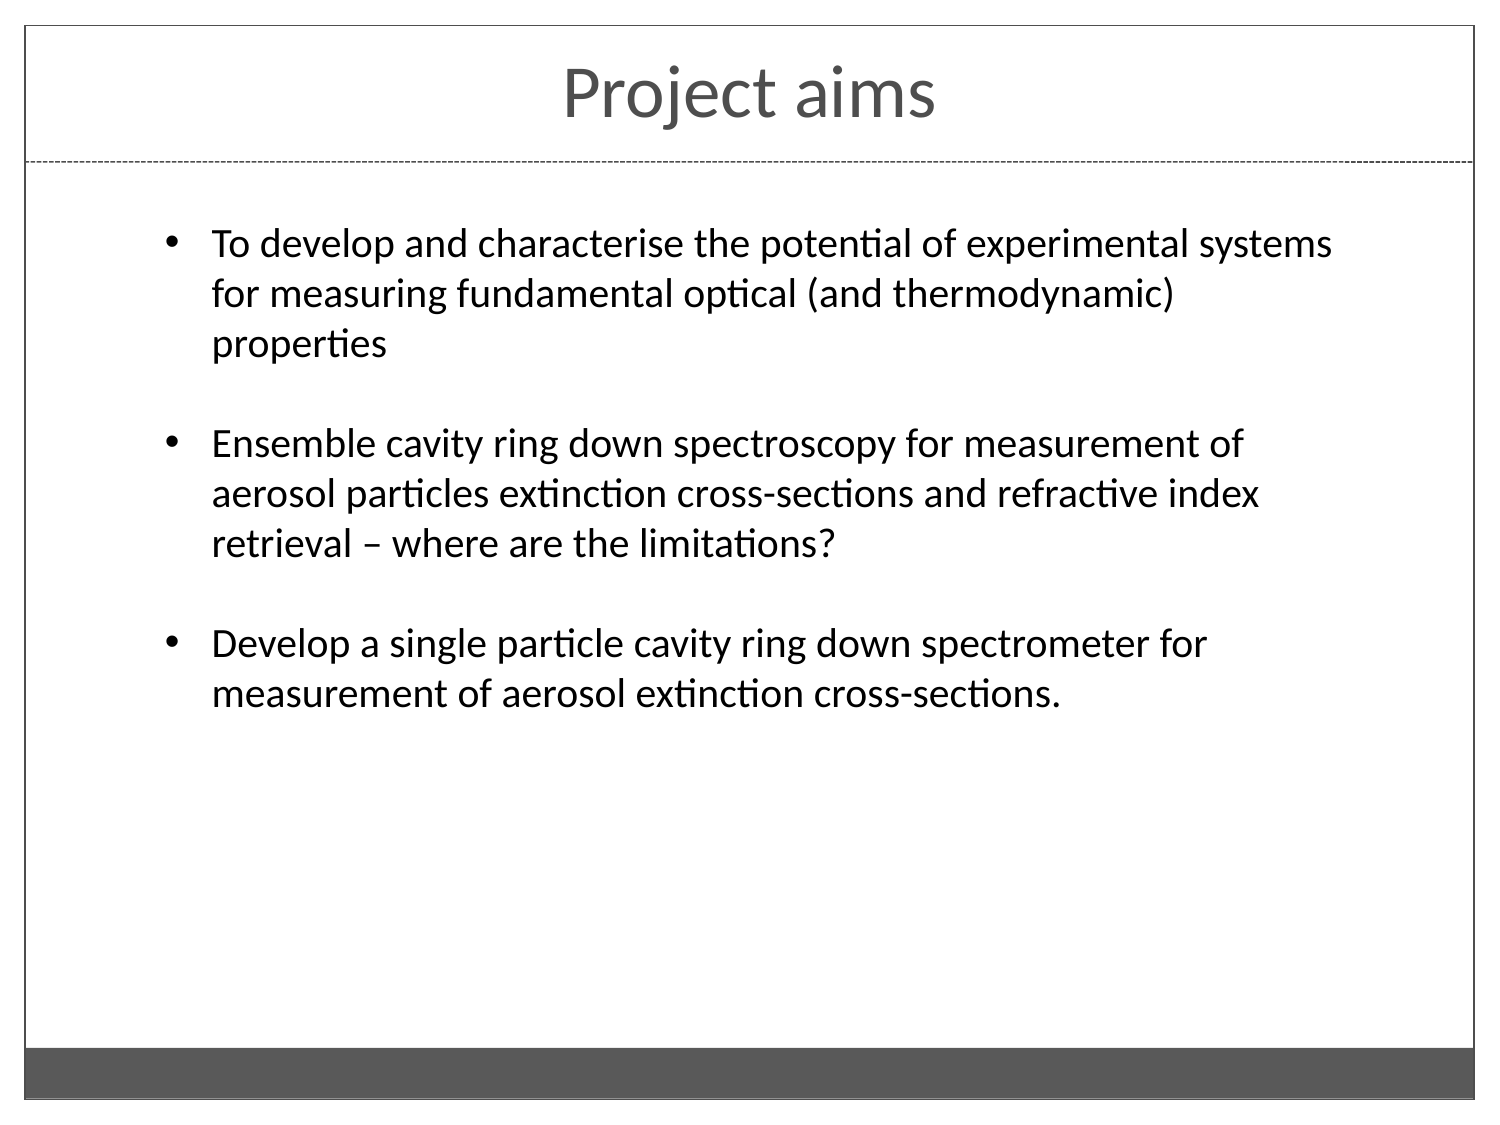

# Project aims
To develop and characterise the potential of experimental systems for measuring fundamental optical (and thermodynamic) properties

Ensemble cavity ring down spectroscopy for measurement of aerosol particles extinction cross-sections and refractive index retrieval – where are the limitations?

Develop a single particle cavity ring down spectrometer for measurement of aerosol extinction cross-sections.